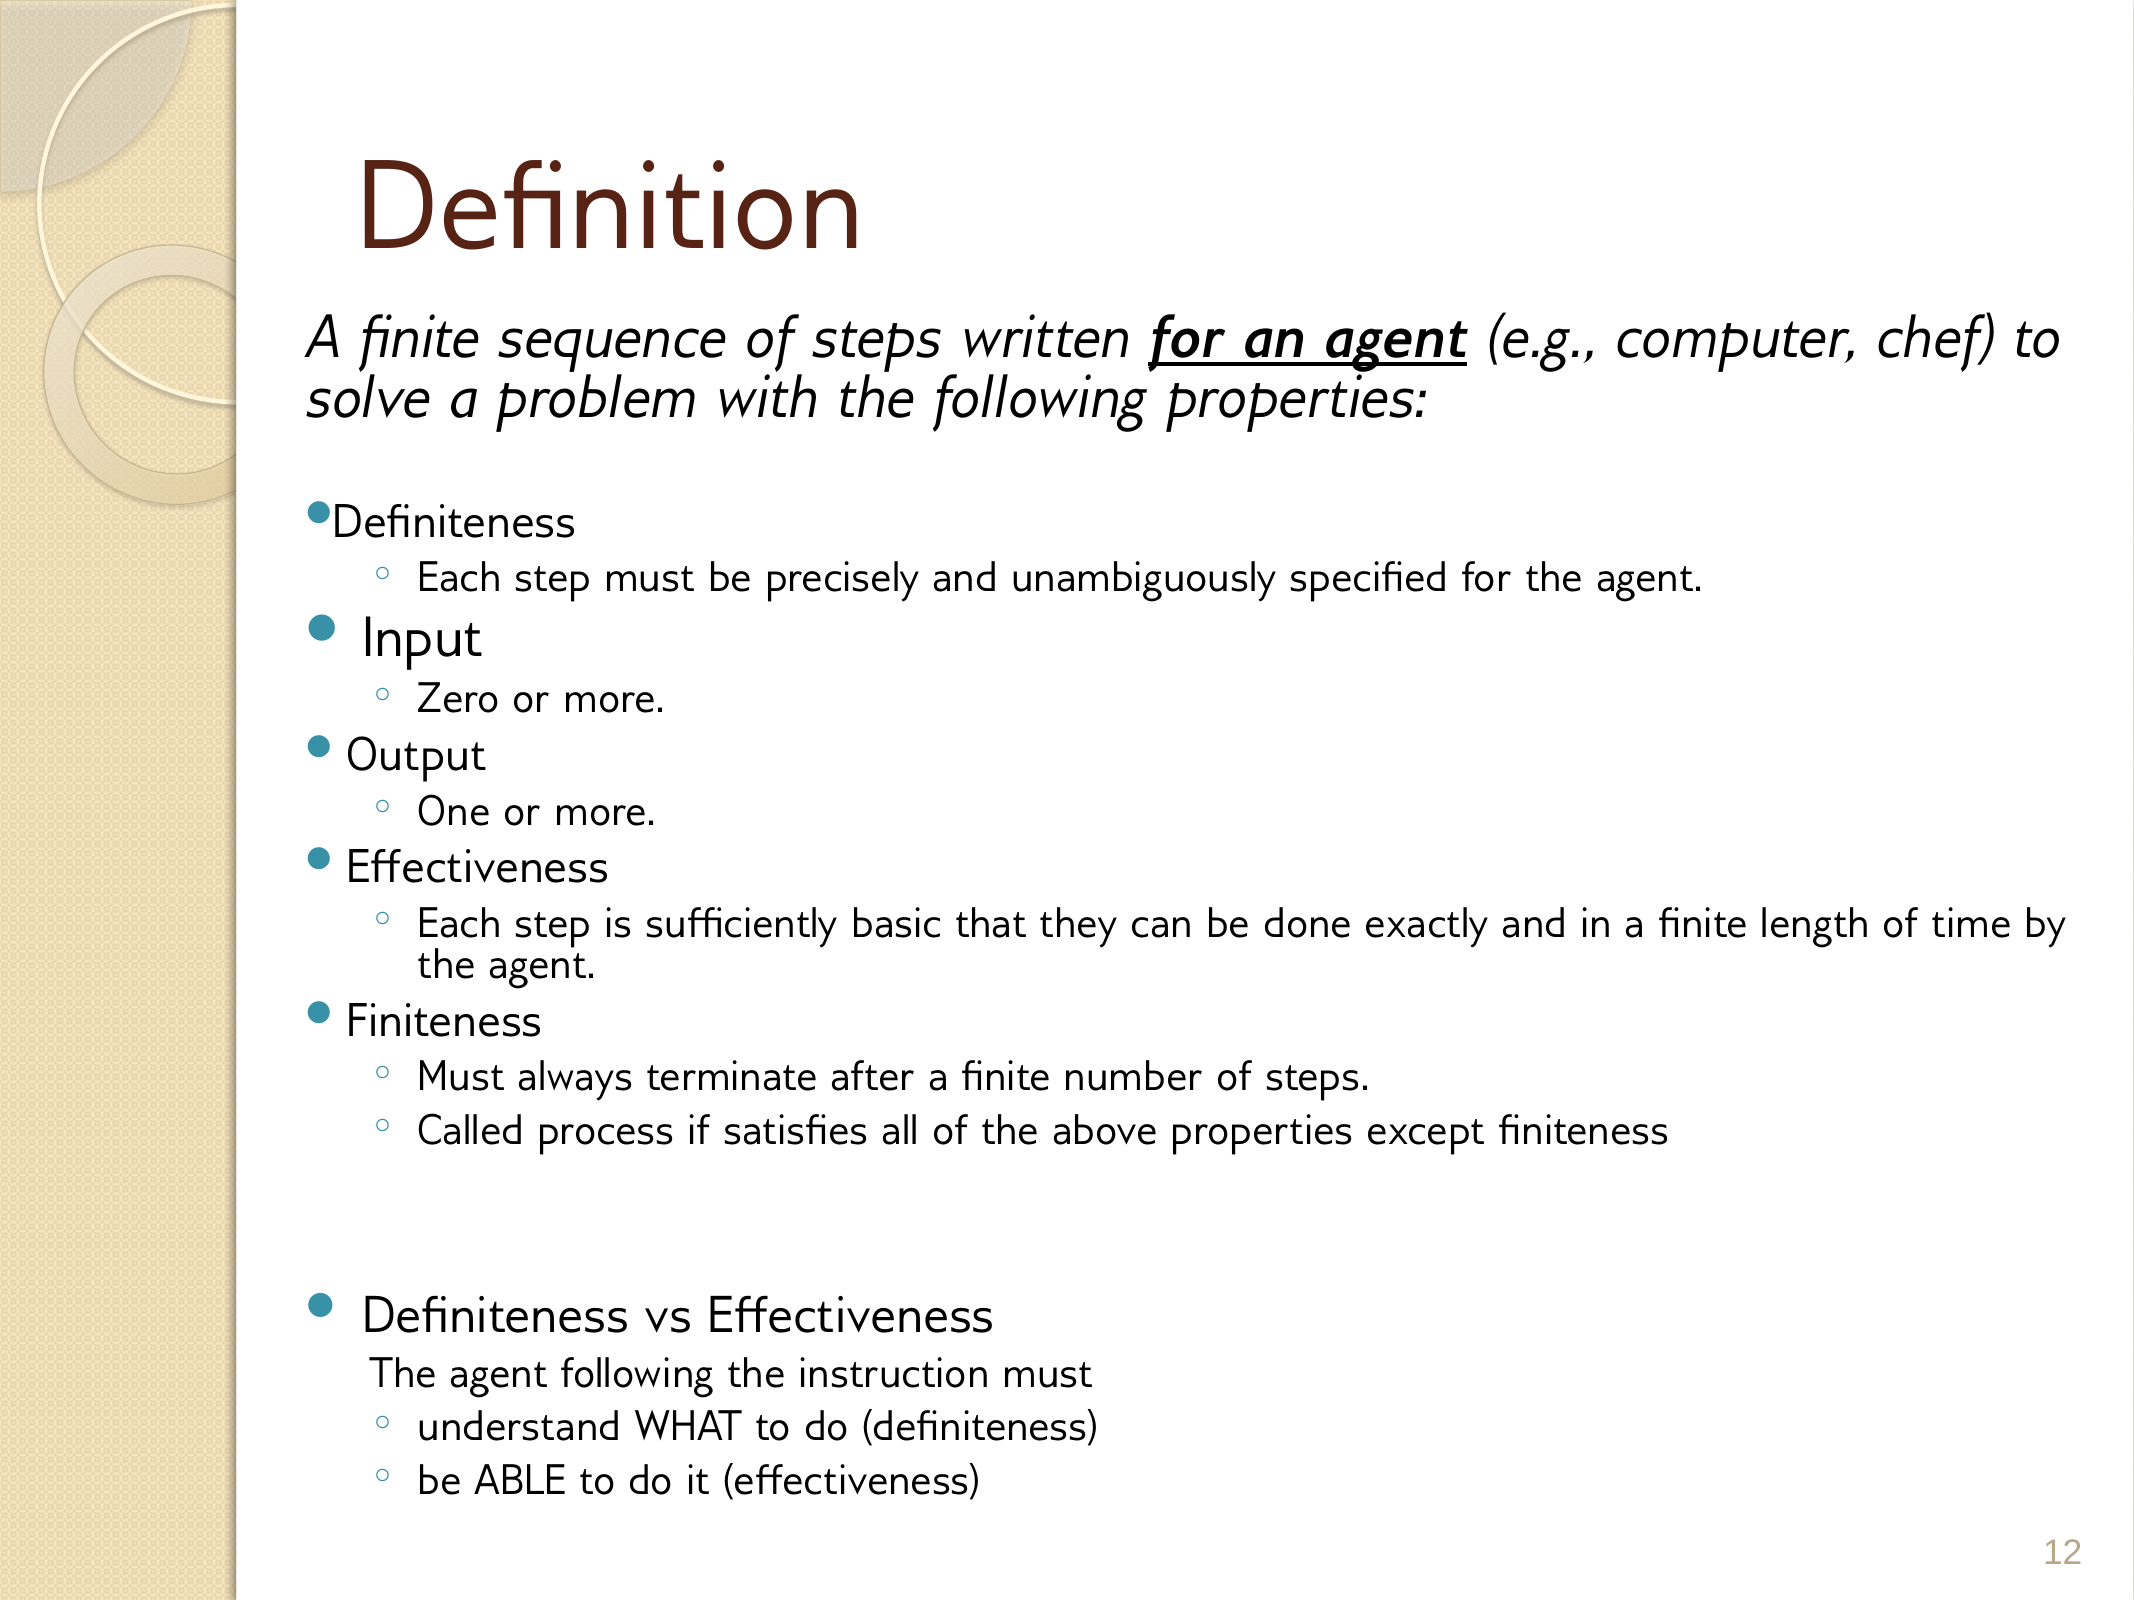

# Definition
A finite sequence of steps written for an agent (e.g., computer, chef) to solve a problem with the following properties:

Definiteness
Each step must be precisely and unambiguously specified for the agent.
Input
Zero or more.
 Output
One or more.
 Effectiveness
Each step is sufficiently basic that they can be done exactly and in a finite length of time by the agent.
 Finiteness
Must always terminate after a finite number of steps.
Called process if satisfies all of the above properties except finiteness

Definiteness vs Effectiveness
The agent following the instruction must
understand WHAT to do (definiteness)
be ABLE to do it (effectiveness)

12